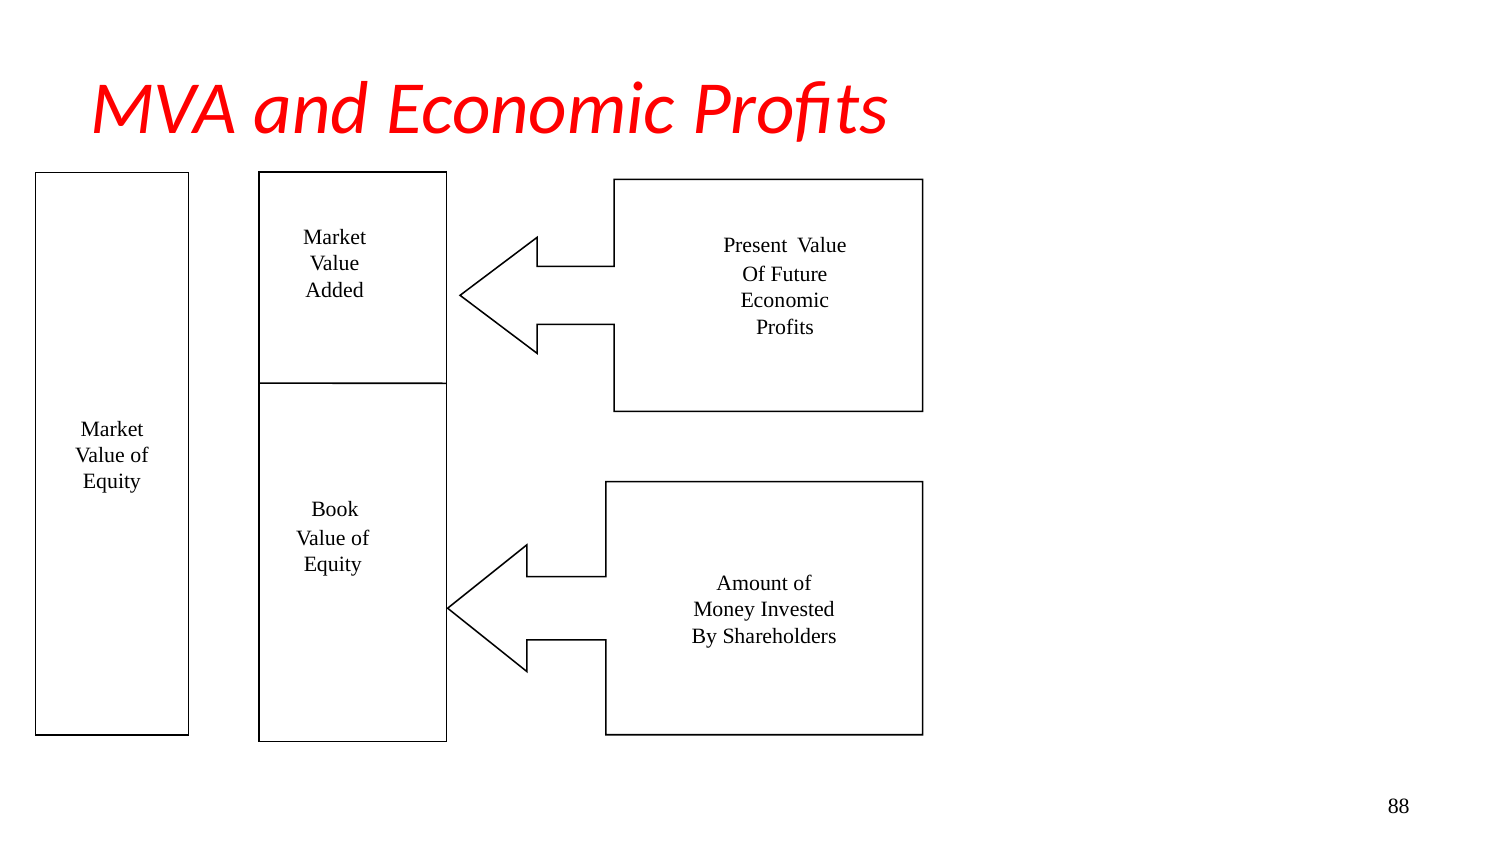

# MVA and Economic Profits

Market Value of Equity

Market
Value of
Equity

Present Value
Of Future
Economic
Profits
Market
Value
Added

        Book
             Value of
             Equity
Amount of
Money Invested
By Shareholders
88